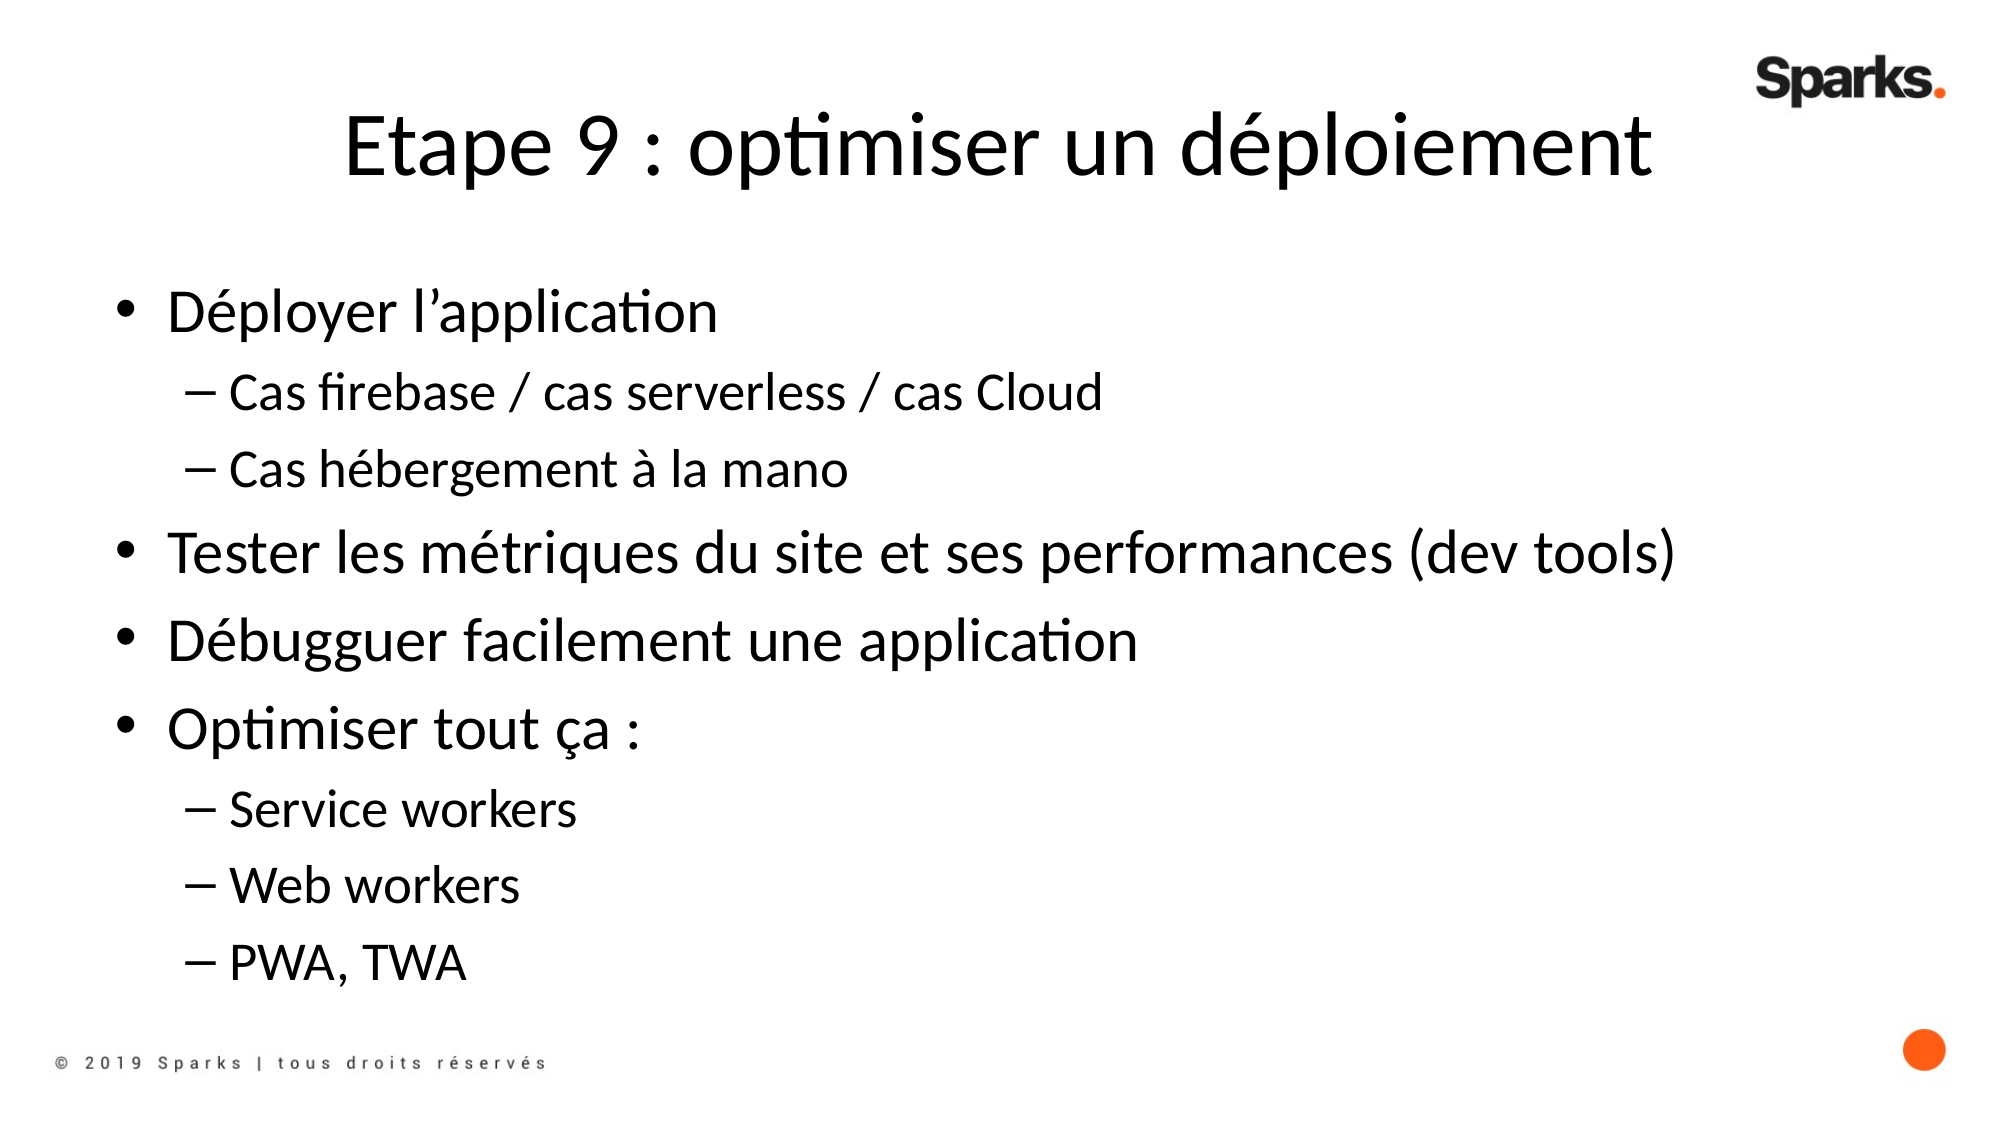

# Etape 9 : optimiser un déploiement
Déployer l’application
Cas firebase / cas serverless / cas Cloud
Cas hébergement à la mano
Tester les métriques du site et ses performances (dev tools)
Débugguer facilement une application
Optimiser tout ça :
Service workers
Web workers
PWA, TWA